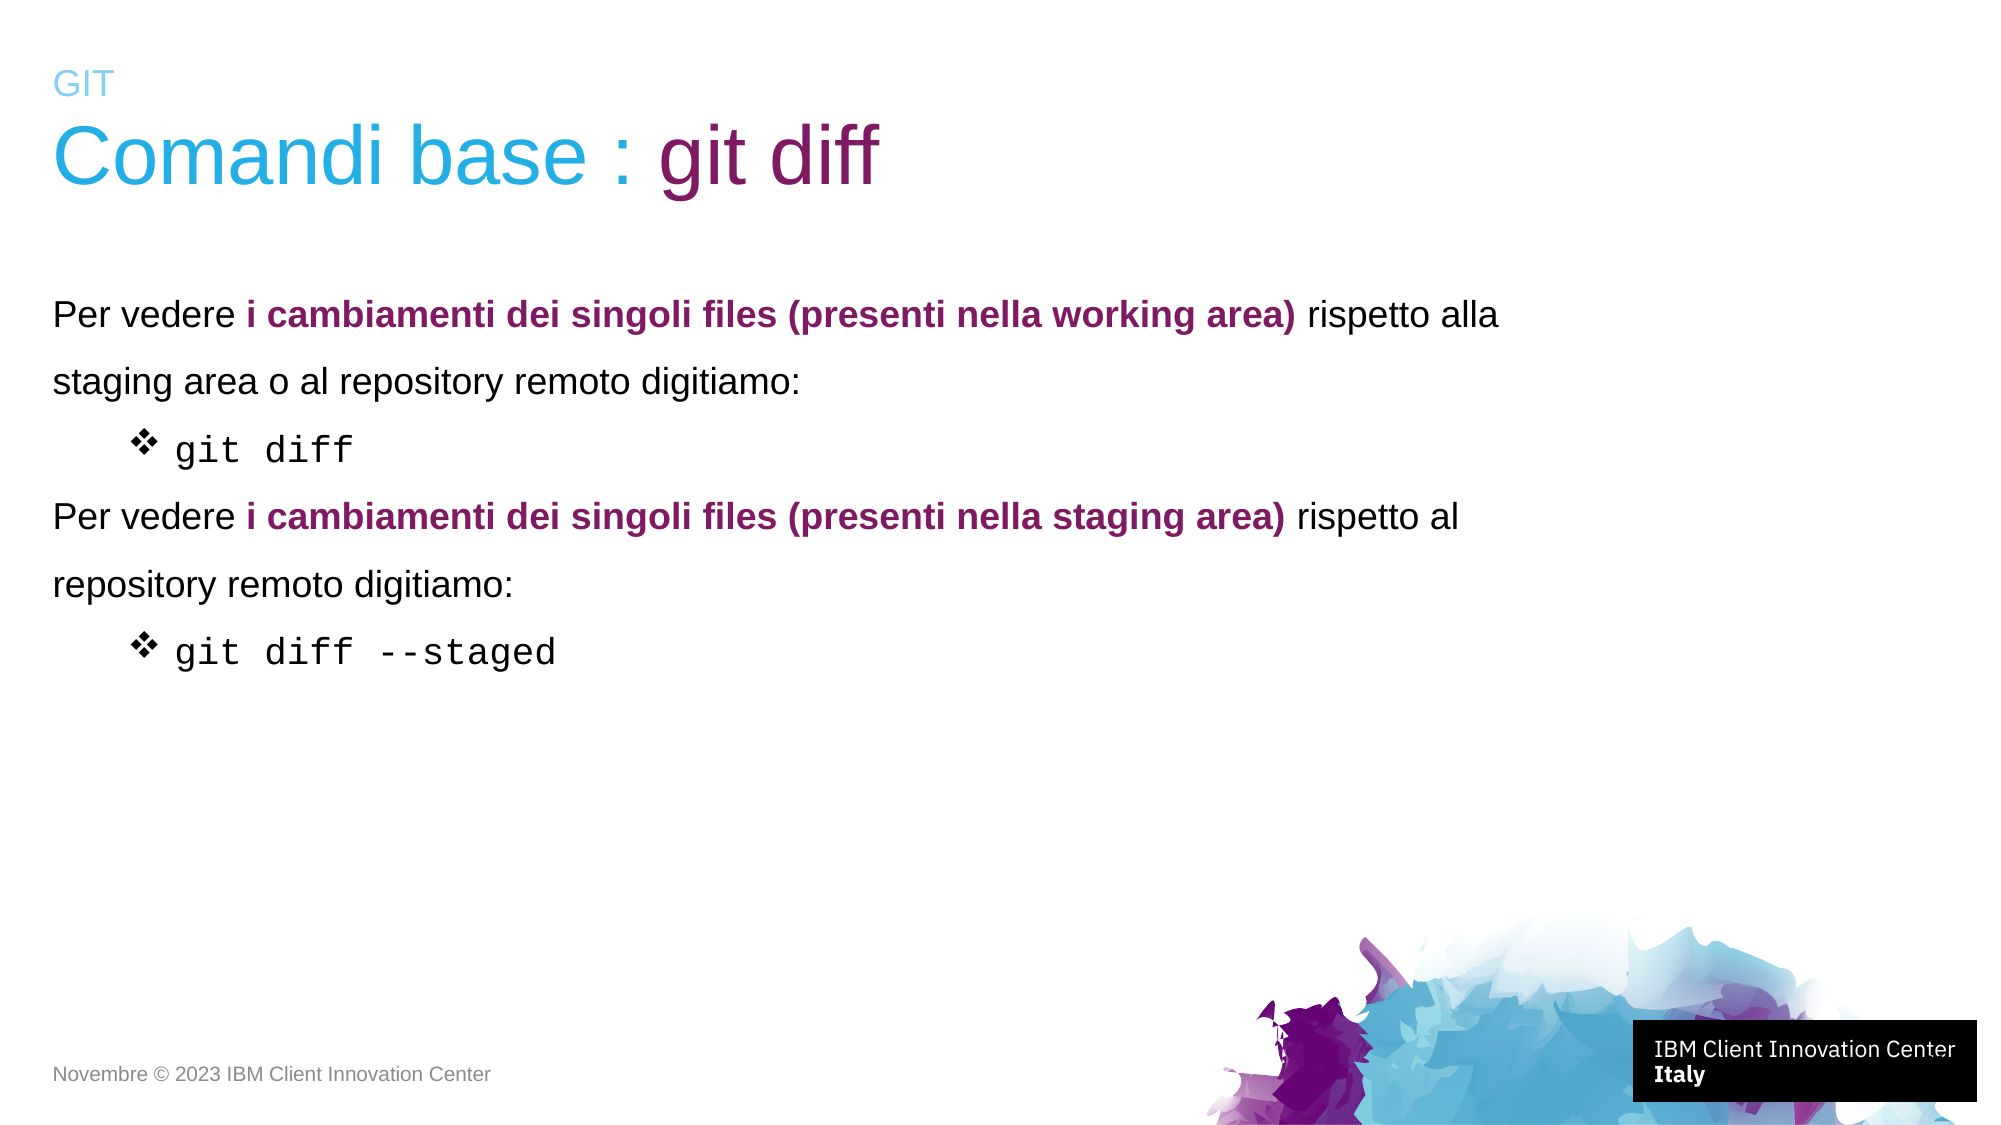

GIT
# Comandi base : git diff
Per vedere i cambiamenti dei singoli files (presenti nella working area) rispetto alla
staging area o al repository remoto digitiamo:
git diff
Per vedere i cambiamenti dei singoli files (presenti nella staging area) rispetto al
repository remoto digitiamo:
git diff --staged

21
Novembre © 2023 IBM Client Innovation Center